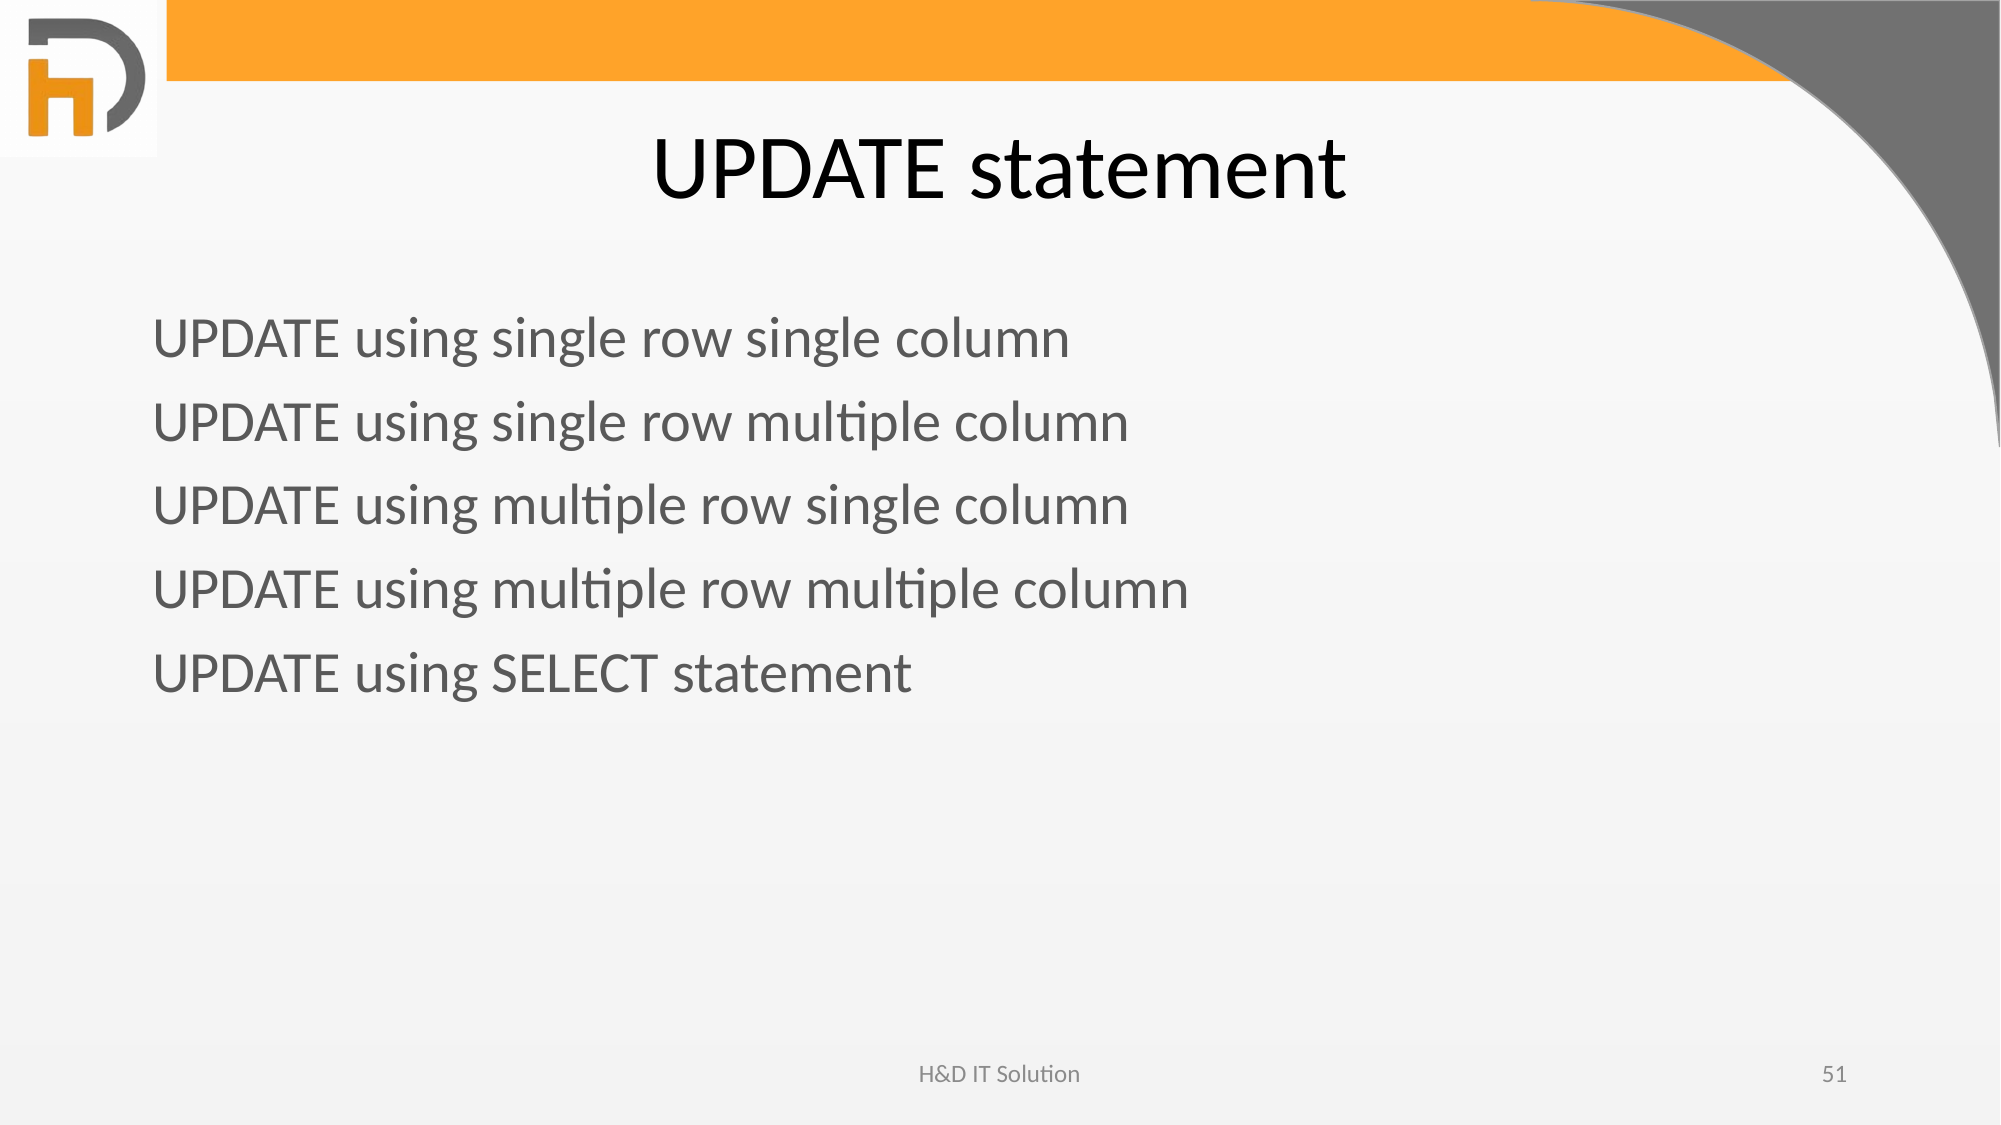

# UPDATE statement
UPDATE using single row single column
UPDATE using single row multiple column
UPDATE using multiple row single column
UPDATE using multiple row multiple column
UPDATE using SELECT statement
H&D IT Solution
51